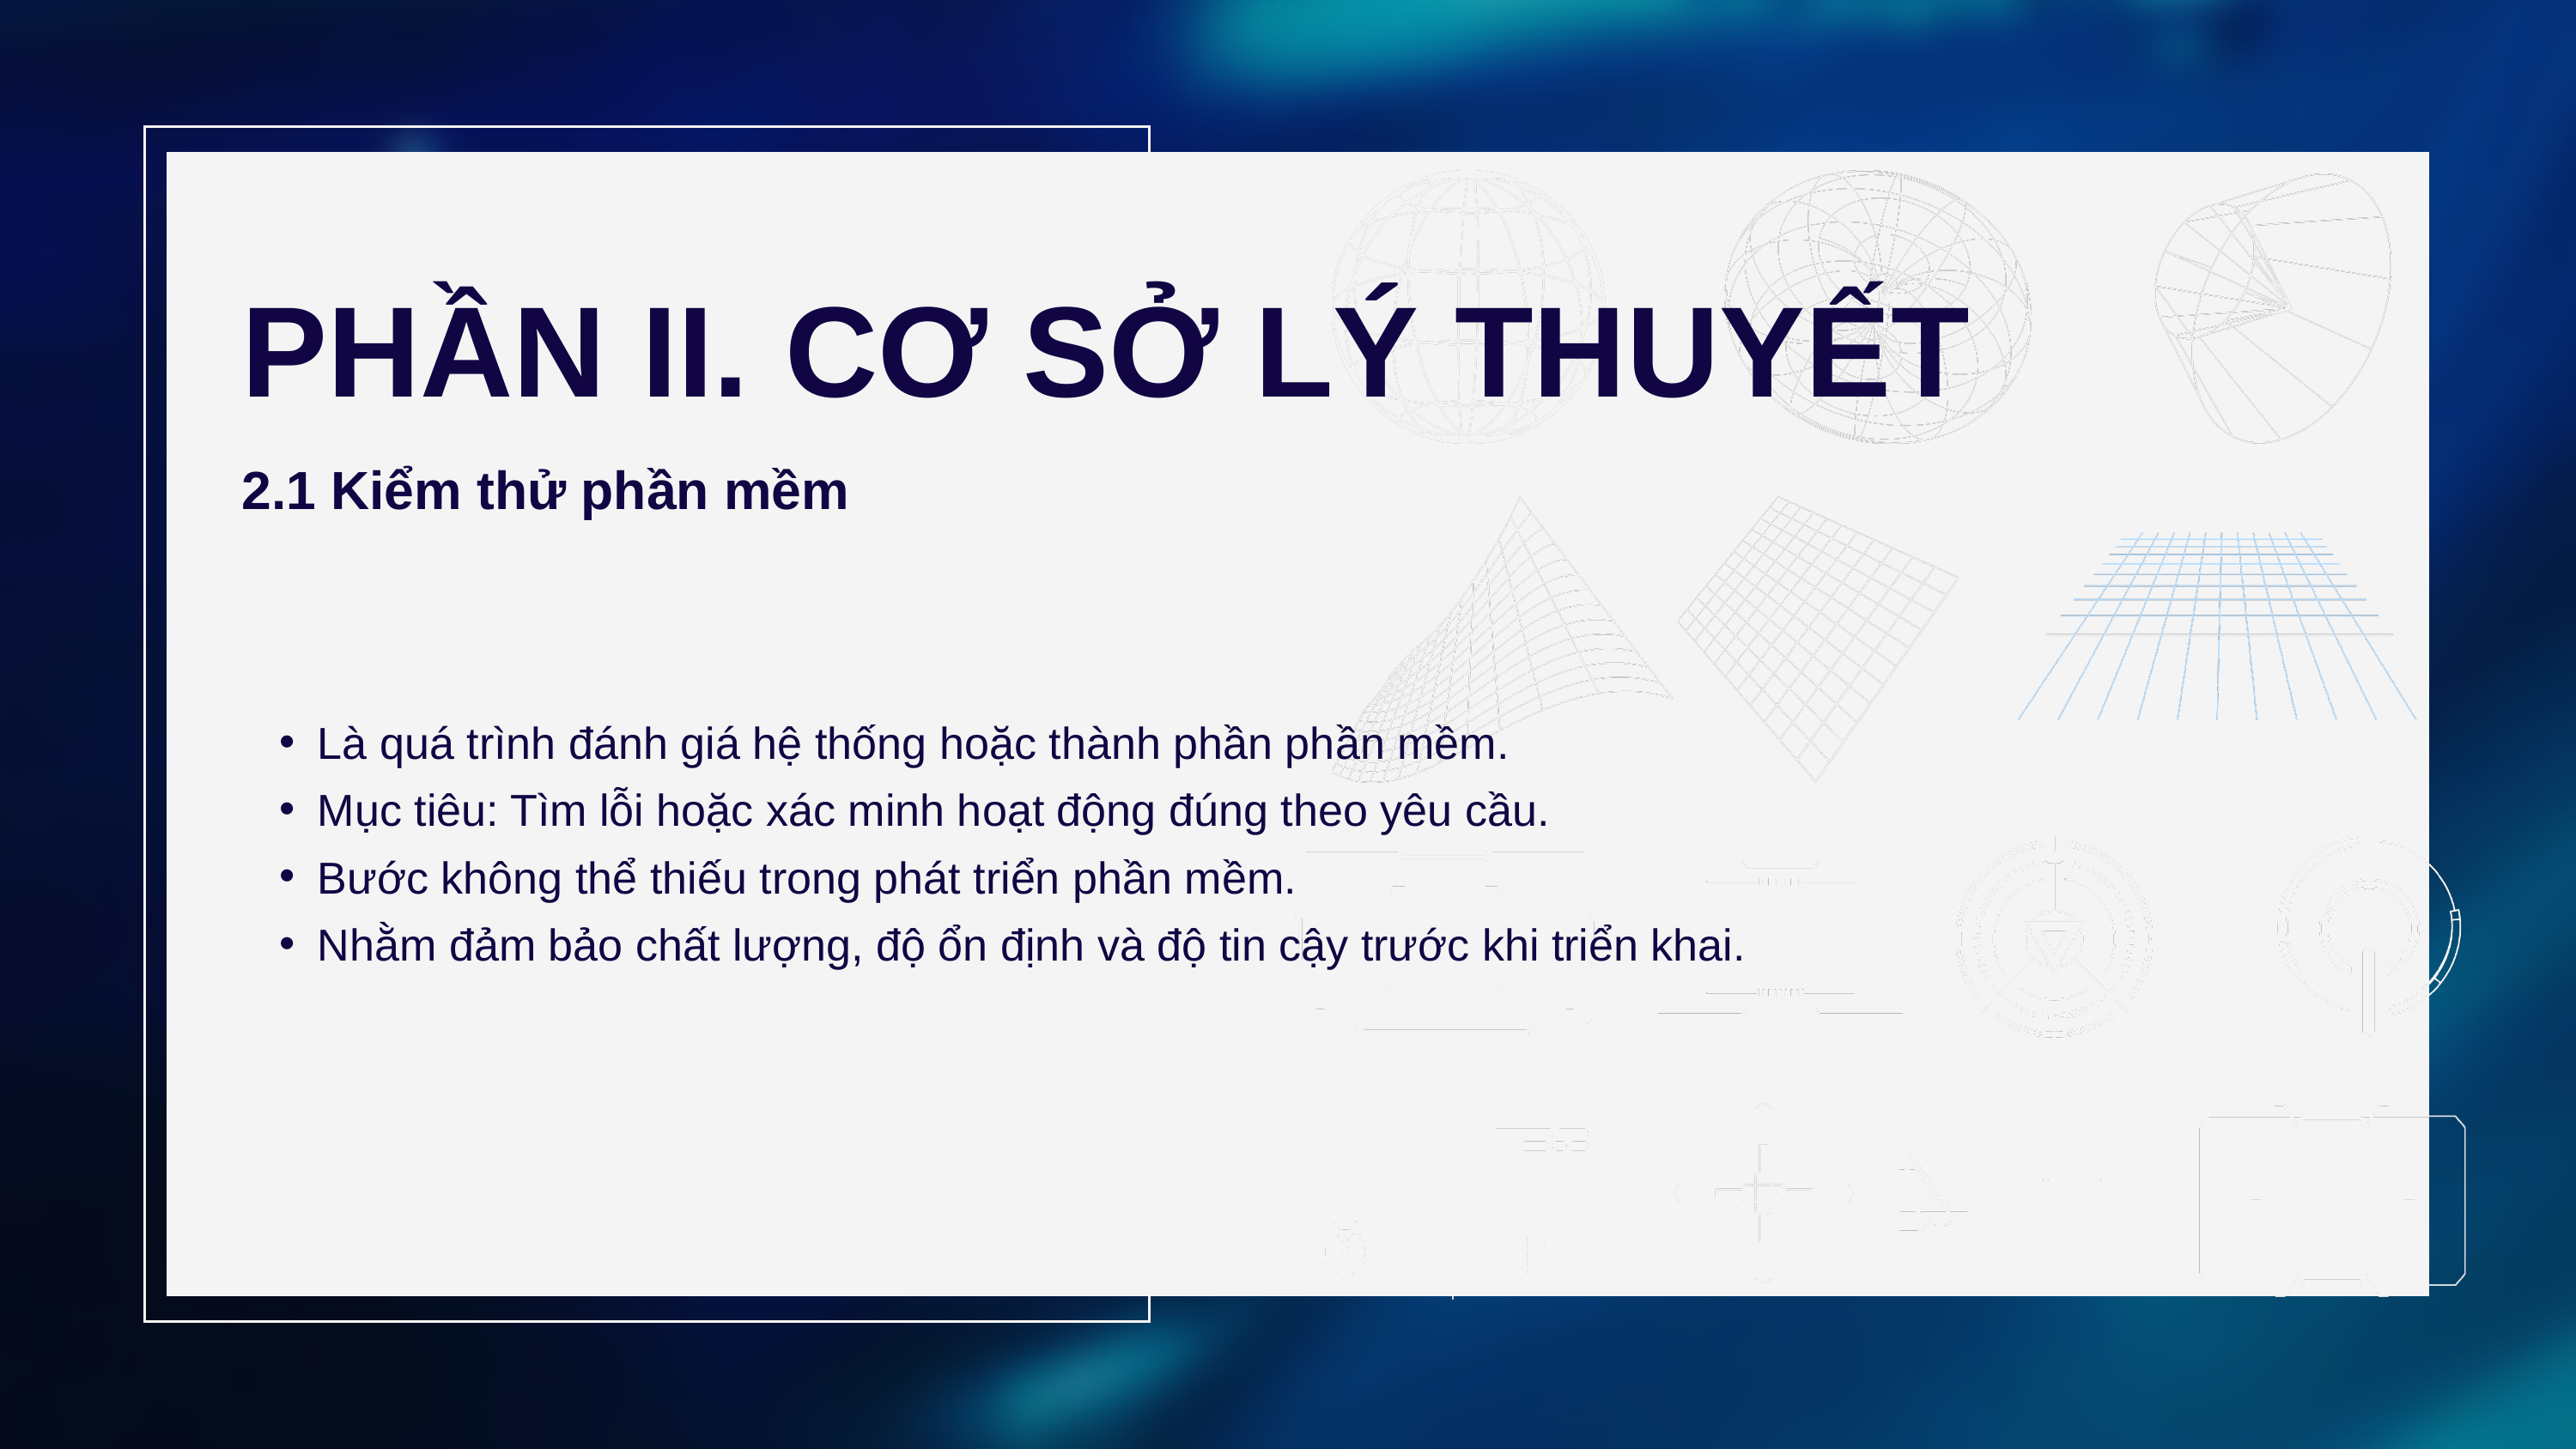

PHẦN II. CƠ SỞ LÝ THUYẾT
2.1 Kiểm thử phần mềm

Là quá trình đánh giá hệ thống hoặc thành phần phần mềm.
Mục tiêu: Tìm lỗi hoặc xác minh hoạt động đúng theo yêu cầu.
Bước không thể thiếu trong phát triển phần mềm.
Nhằm đảm bảo chất lượng, độ ổn định và độ tin cậy trước khi triển khai.